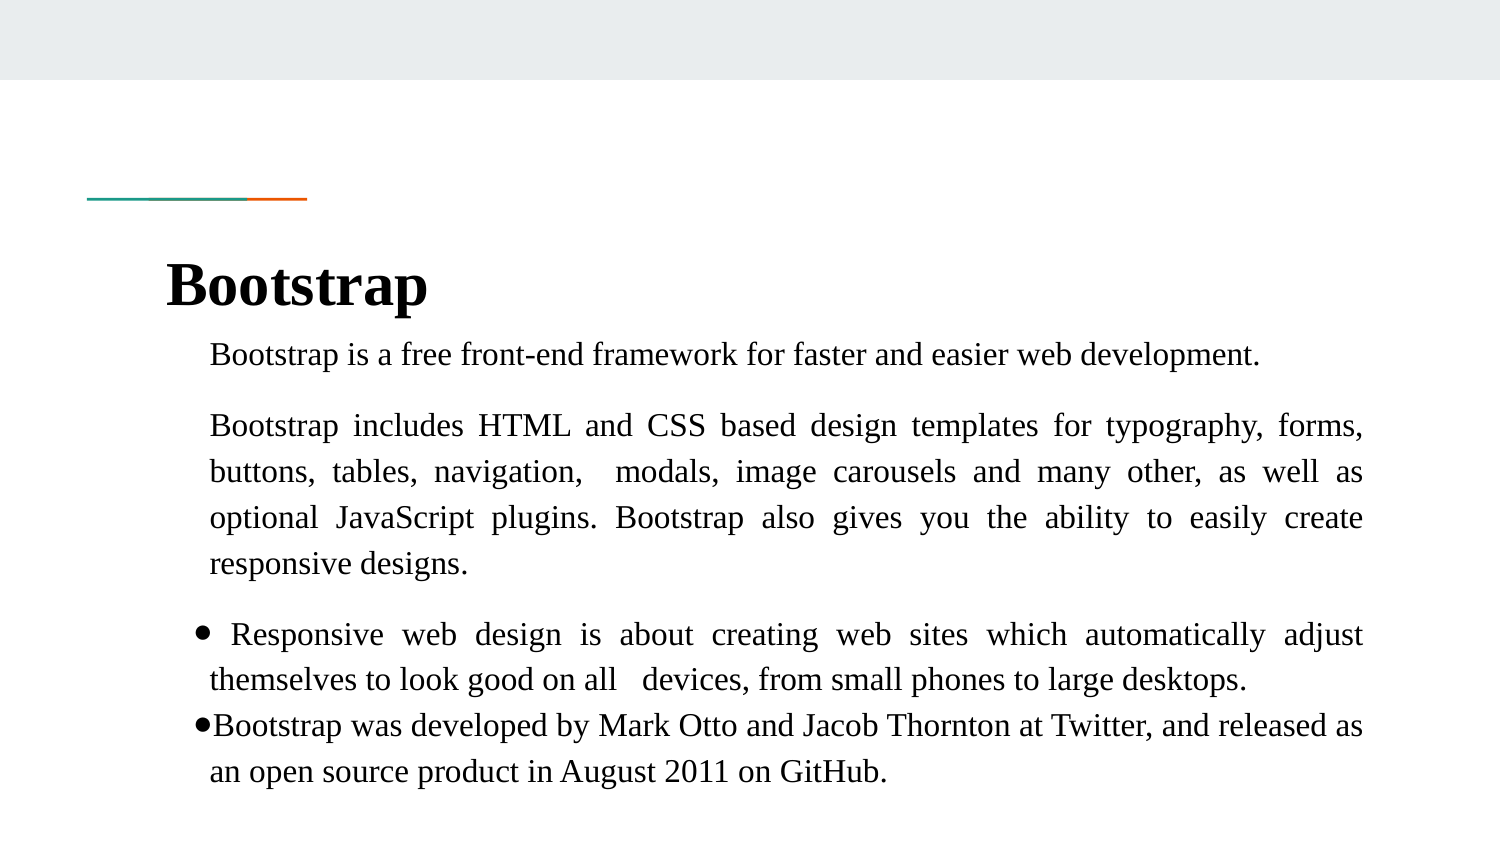

# Bootstrap
Bootstrap is a free front-end framework for faster and easier web development.
Bootstrap includes HTML and CSS based design templates for typography, forms, buttons, tables, navigation,  modals, image carousels and many other, as well as optional JavaScript plugins. Bootstrap also gives you the ability to easily create responsive designs.
 Responsive web design is about creating web sites which automatically adjust themselves to look good on all   devices, from small phones to large desktops.
Bootstrap was developed by Mark Otto and Jacob Thornton at Twitter, and released as an open source product in August 2011 on GitHub.